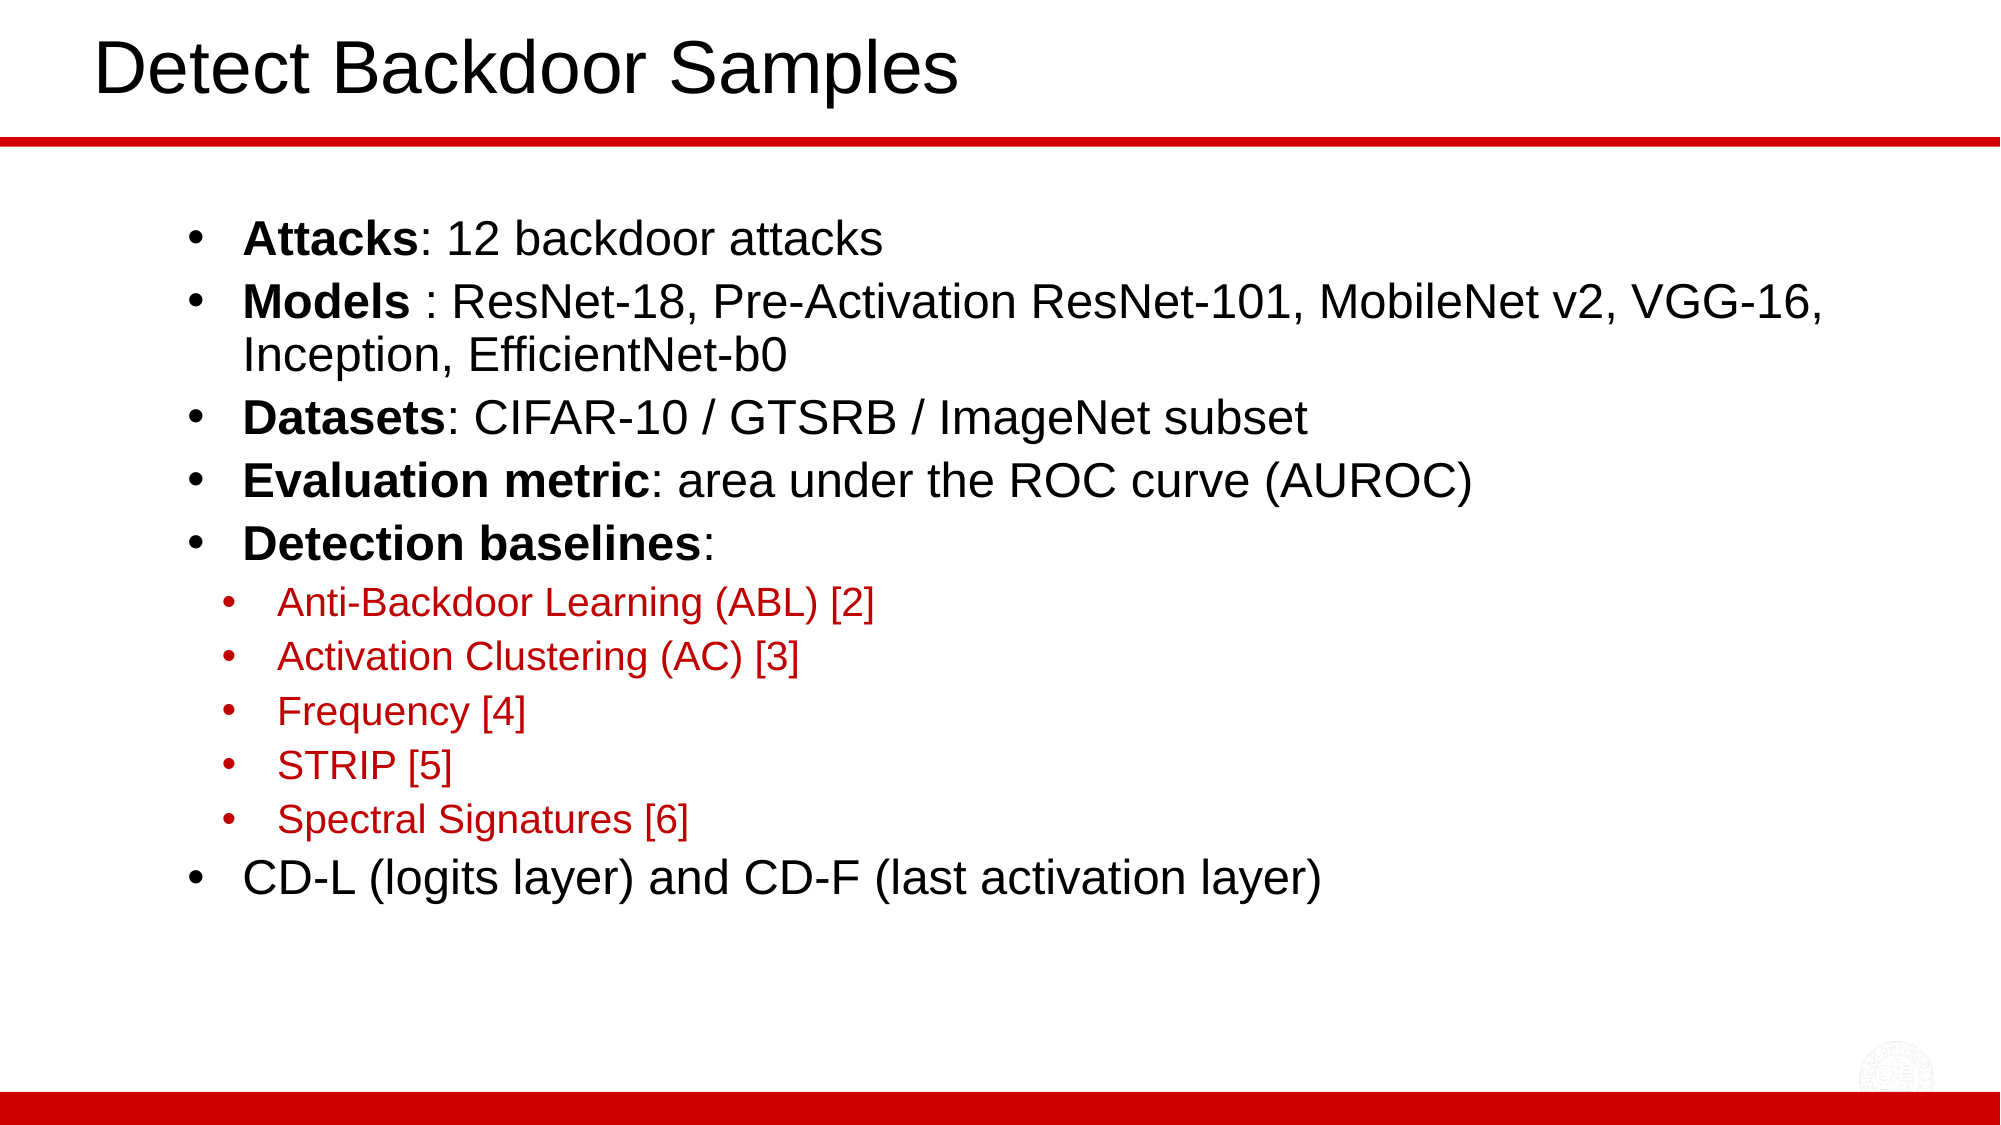

# Detect Backdoor Samples
Attacks: 12 backdoor attacks
Models : ResNet-18, Pre-Activation ResNet-101, MobileNet v2, VGG-16, Inception, EfficientNet-b0
Datasets: CIFAR-10 / GTSRB / ImageNet subset
Evaluation metric: area under the ROC curve (AUROC)
Detection baselines:
Anti-Backdoor Learning (ABL) [2]
Activation Clustering (AC) [3]
Frequency [4]
STRIP [5]
Spectral Signatures [6]
CD-L (logits layer) and CD-F (last activation layer)